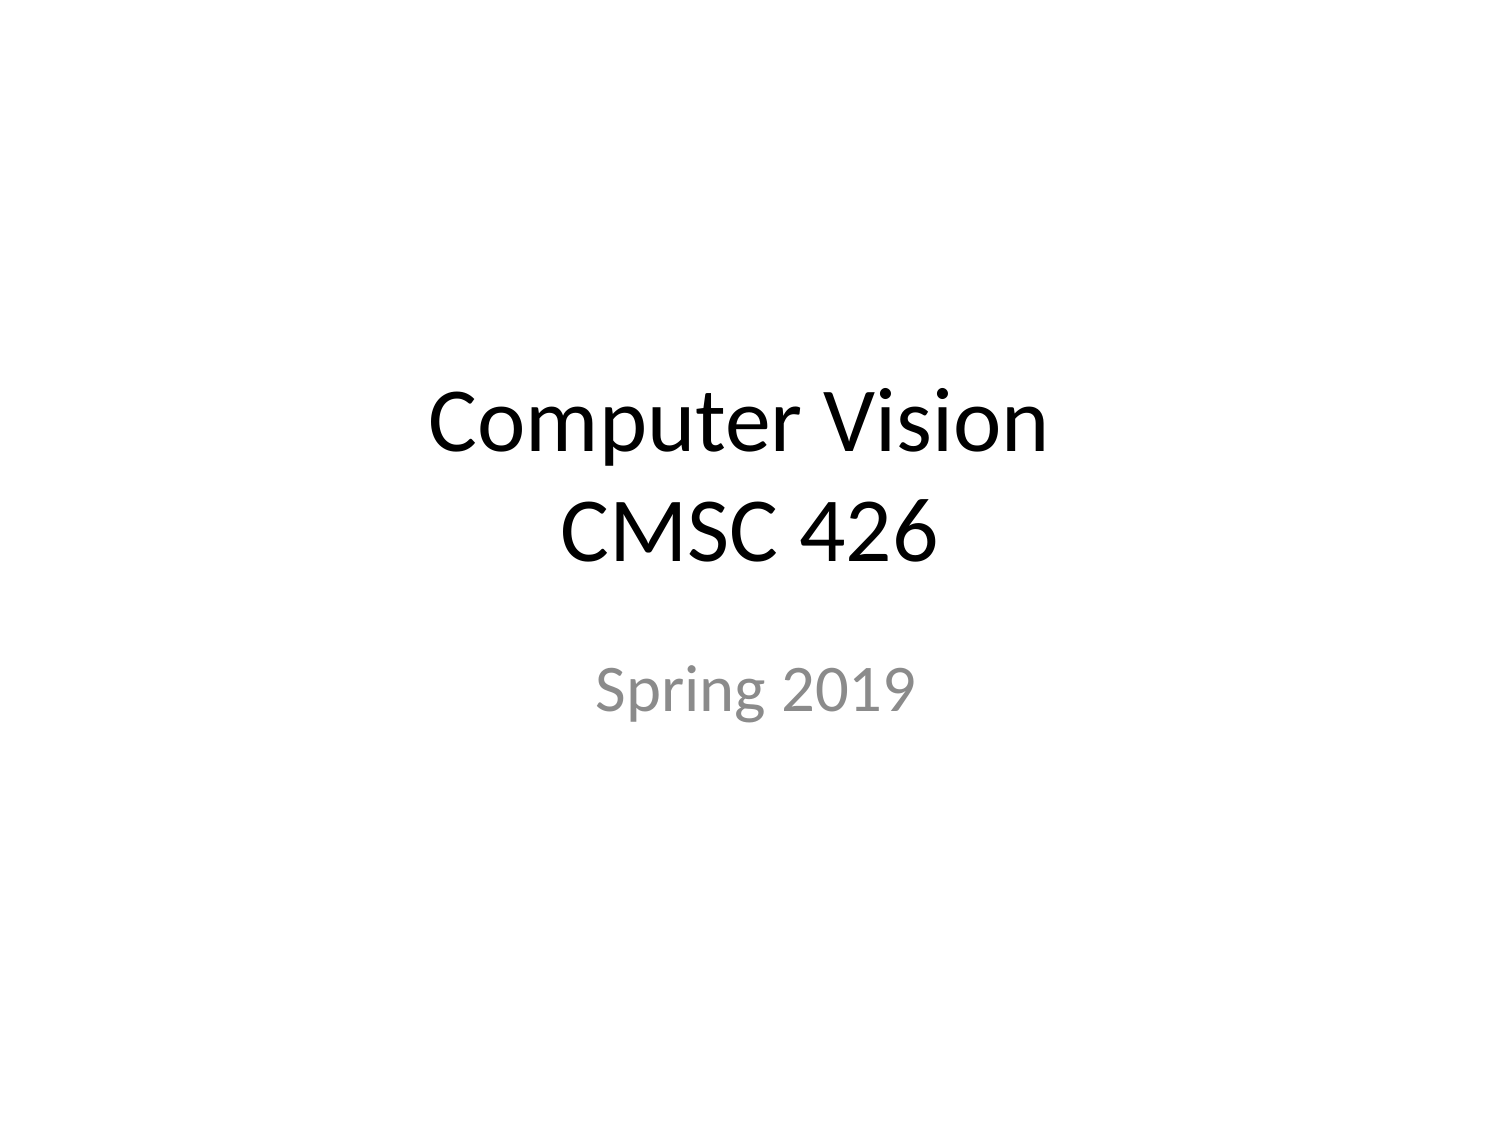

# Computer Vision CMSC 426
Spring 2019